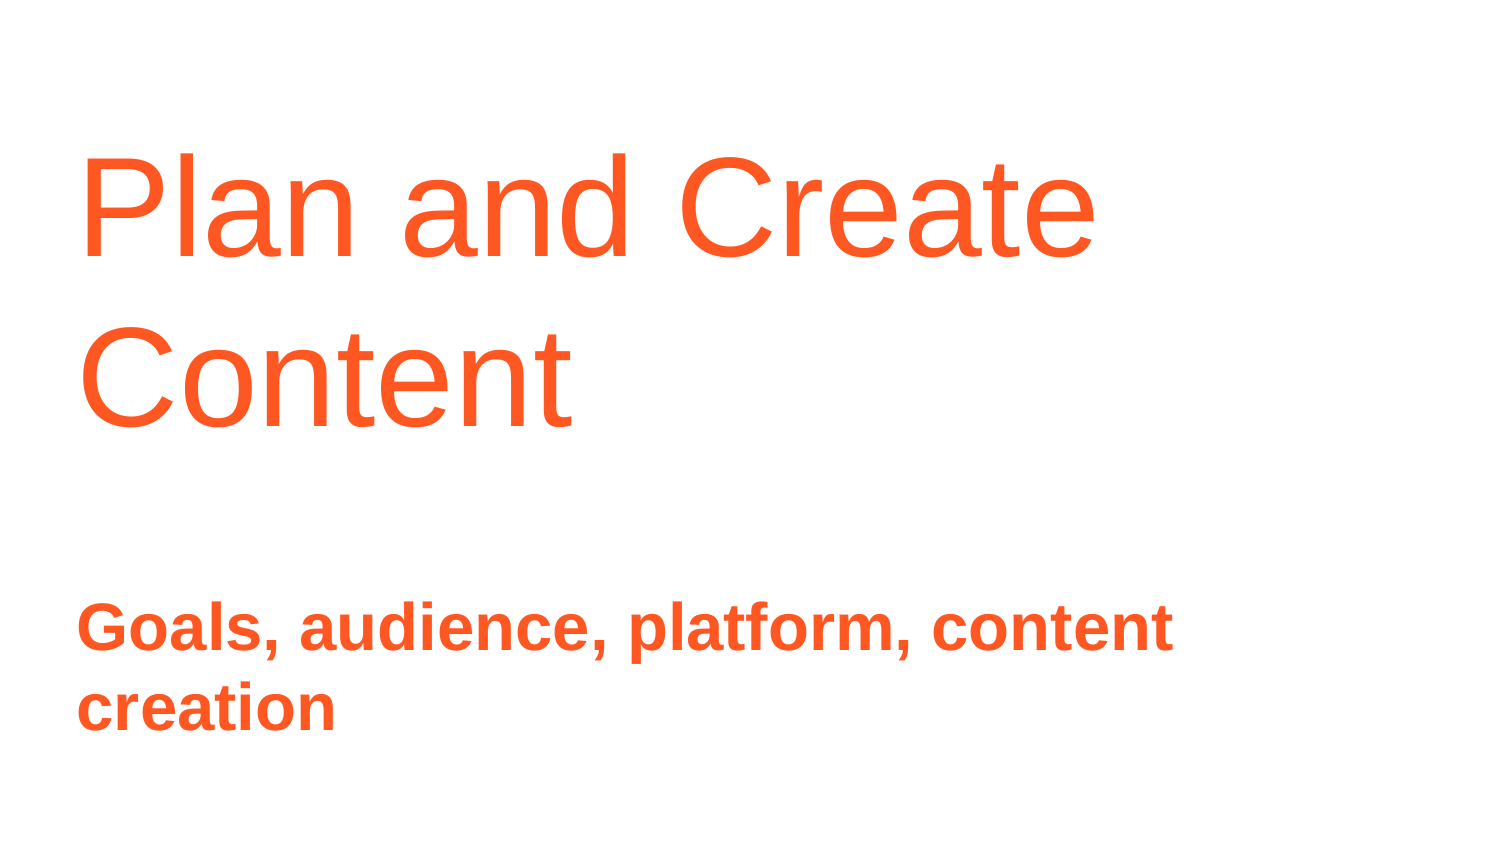

# Plan and Create Content
Goals, audience, platform, content creation